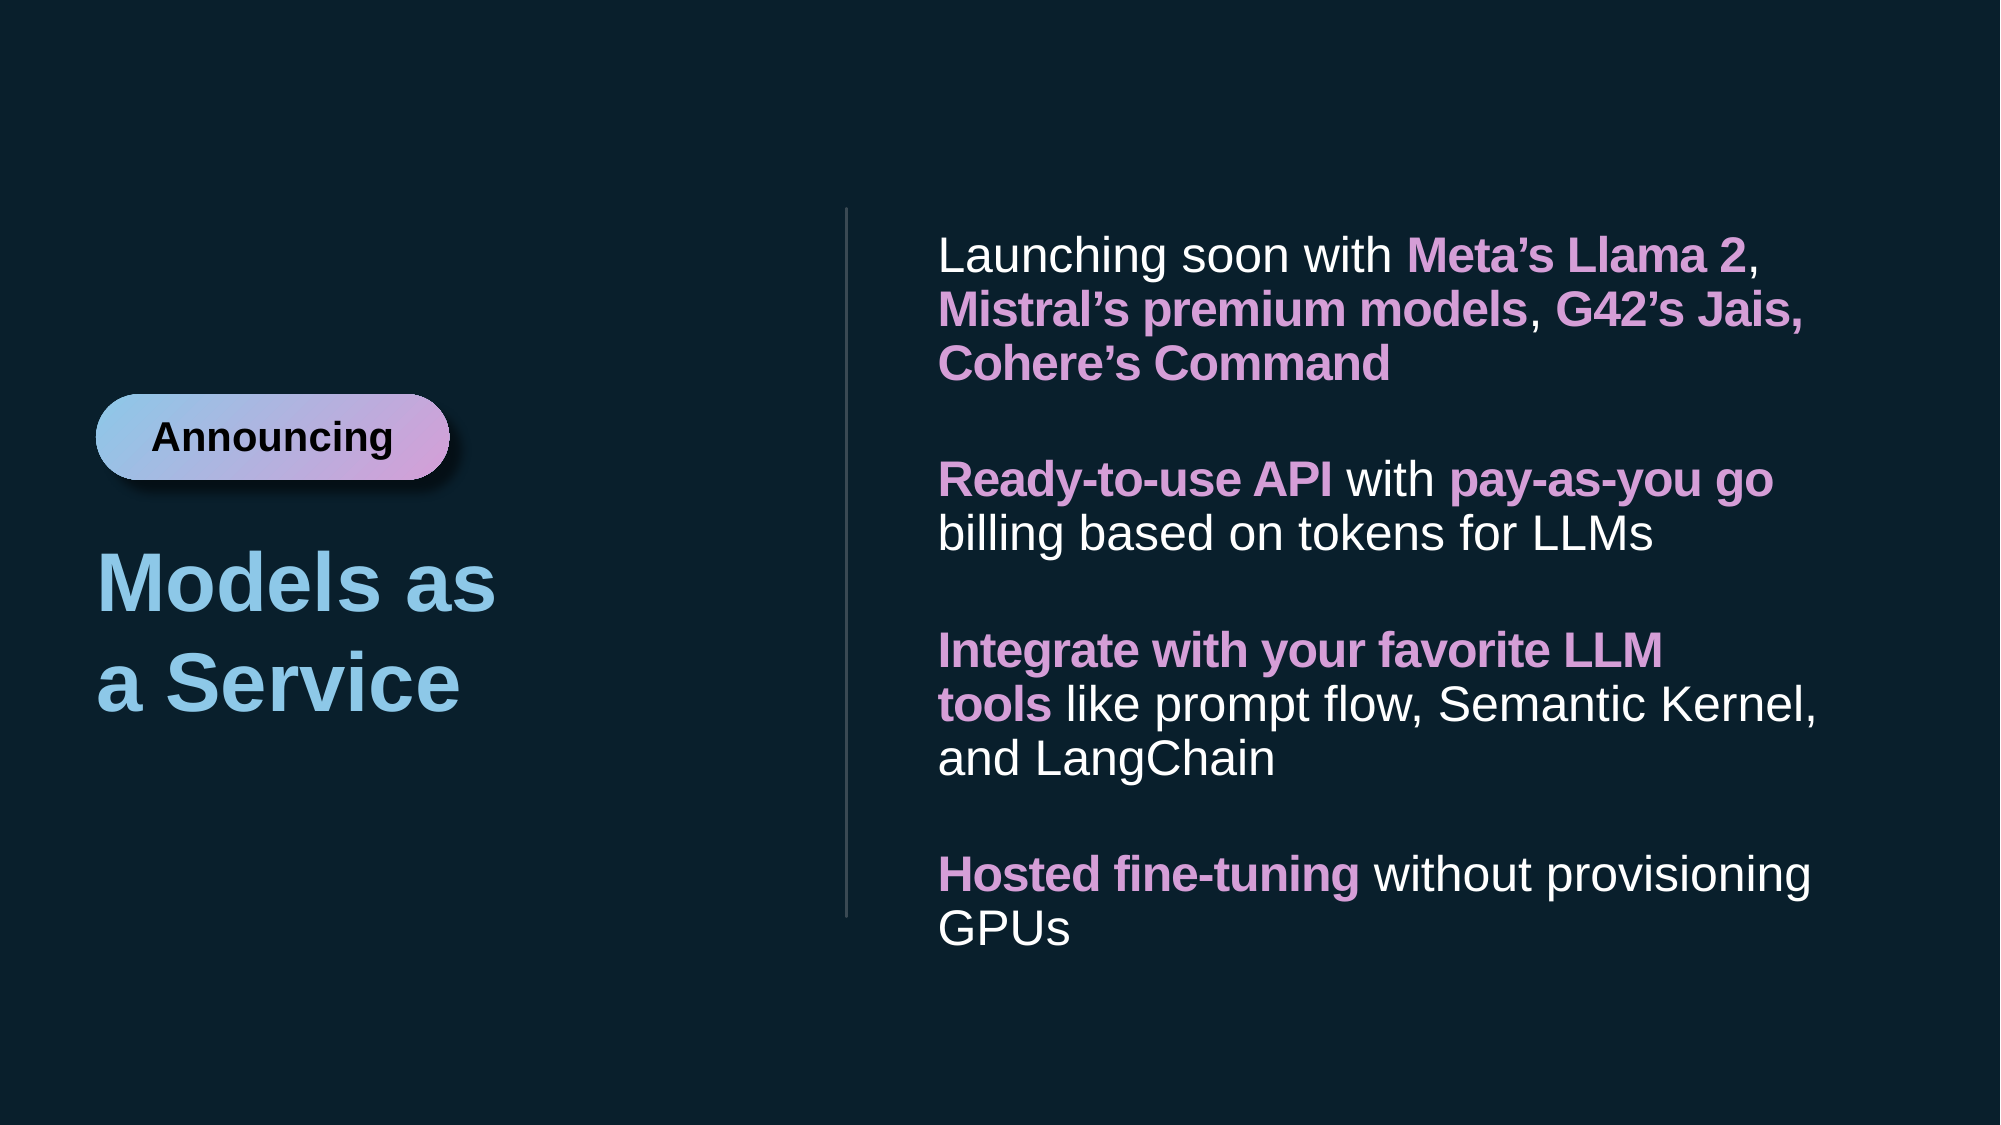

Launching soon with Meta’s Llama 2, Mistral’s premium models, G42’s Jais, Cohere’s Command
Ready-to-use API with pay-as-you go billing based on tokens for LLMs
Integrate with your favorite LLM
tools like prompt flow, Semantic Kernel, and LangChain
Hosted fine-tuning without provisioning GPUs
Announcing
# Models as a Service